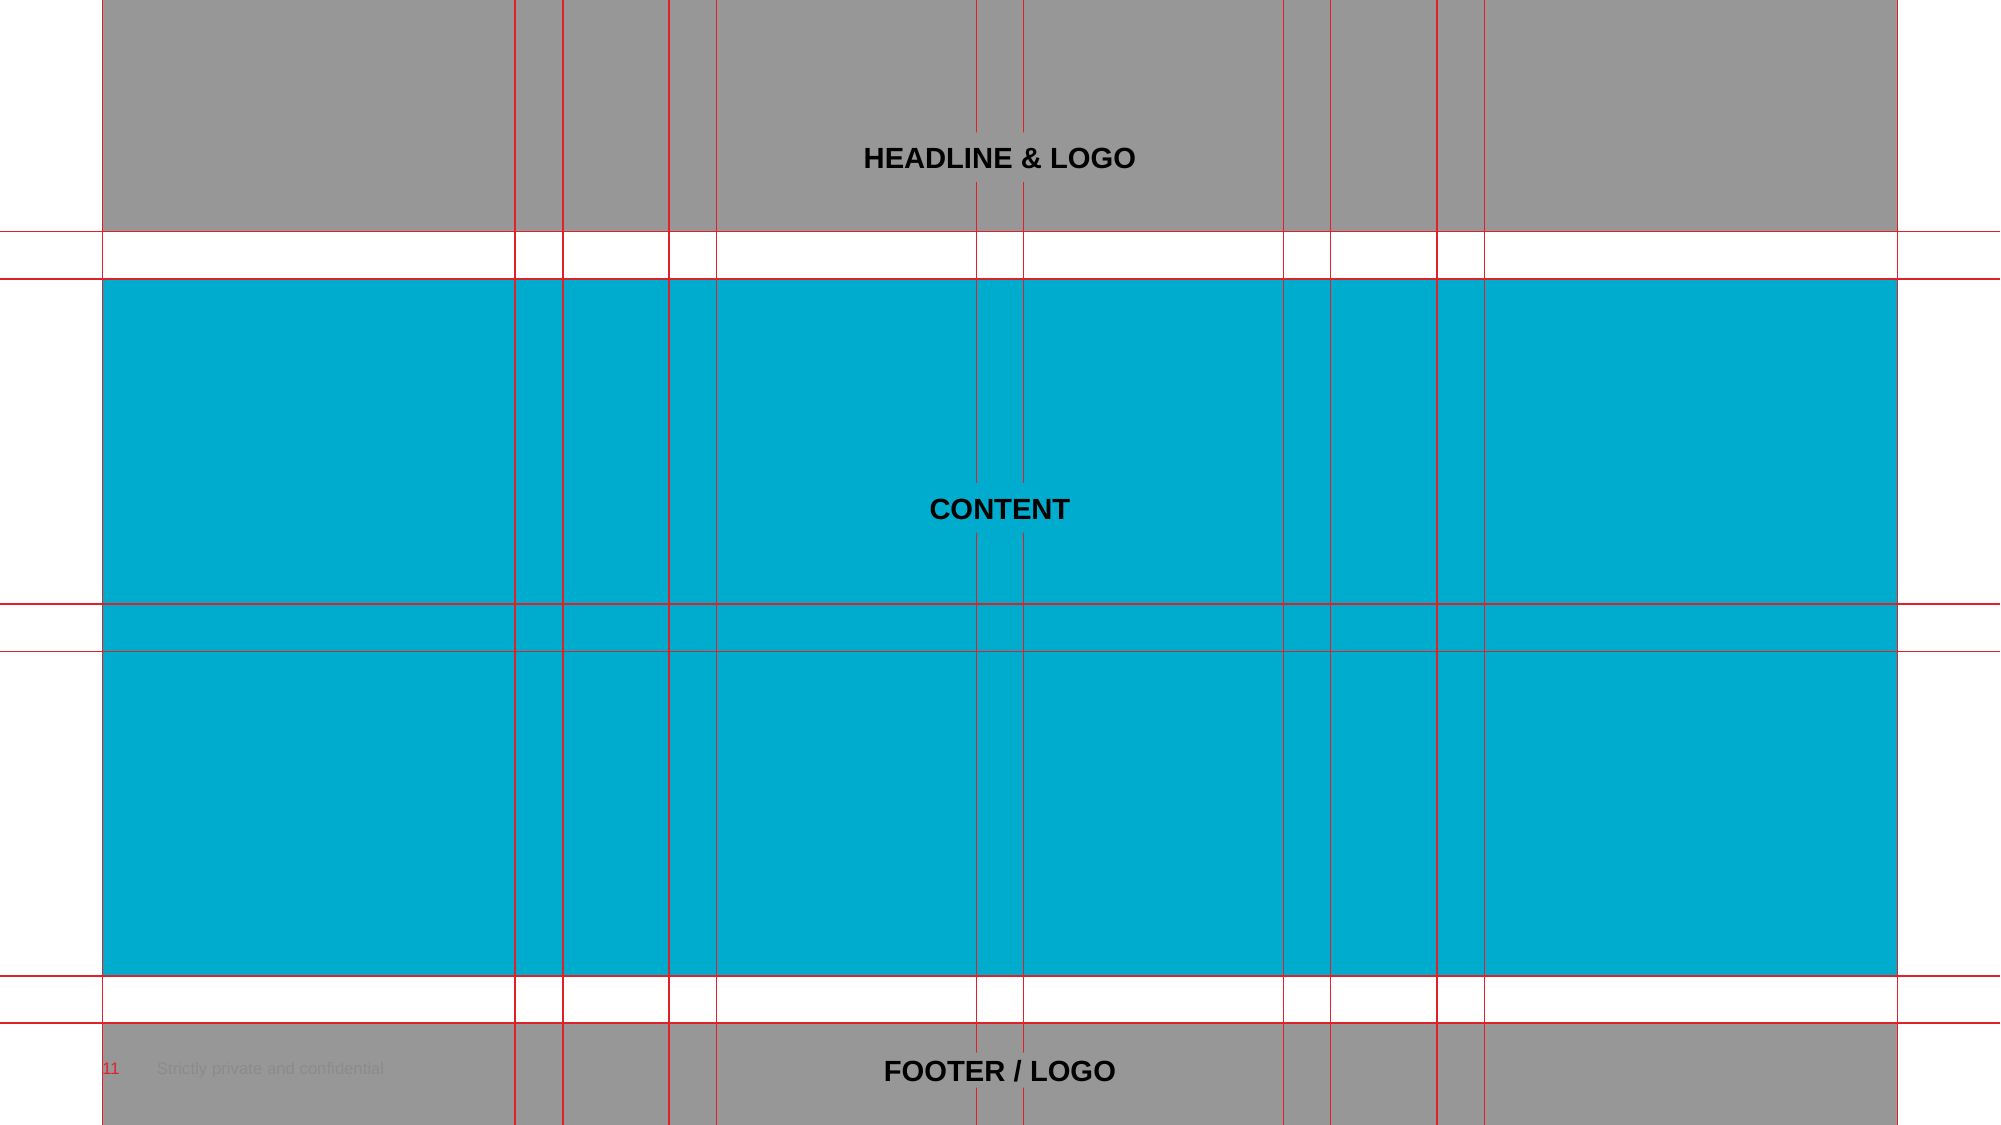

HEADLINE & LOGO

CONTENT
11
Strictly private and confidential

FOOTER / LOGO